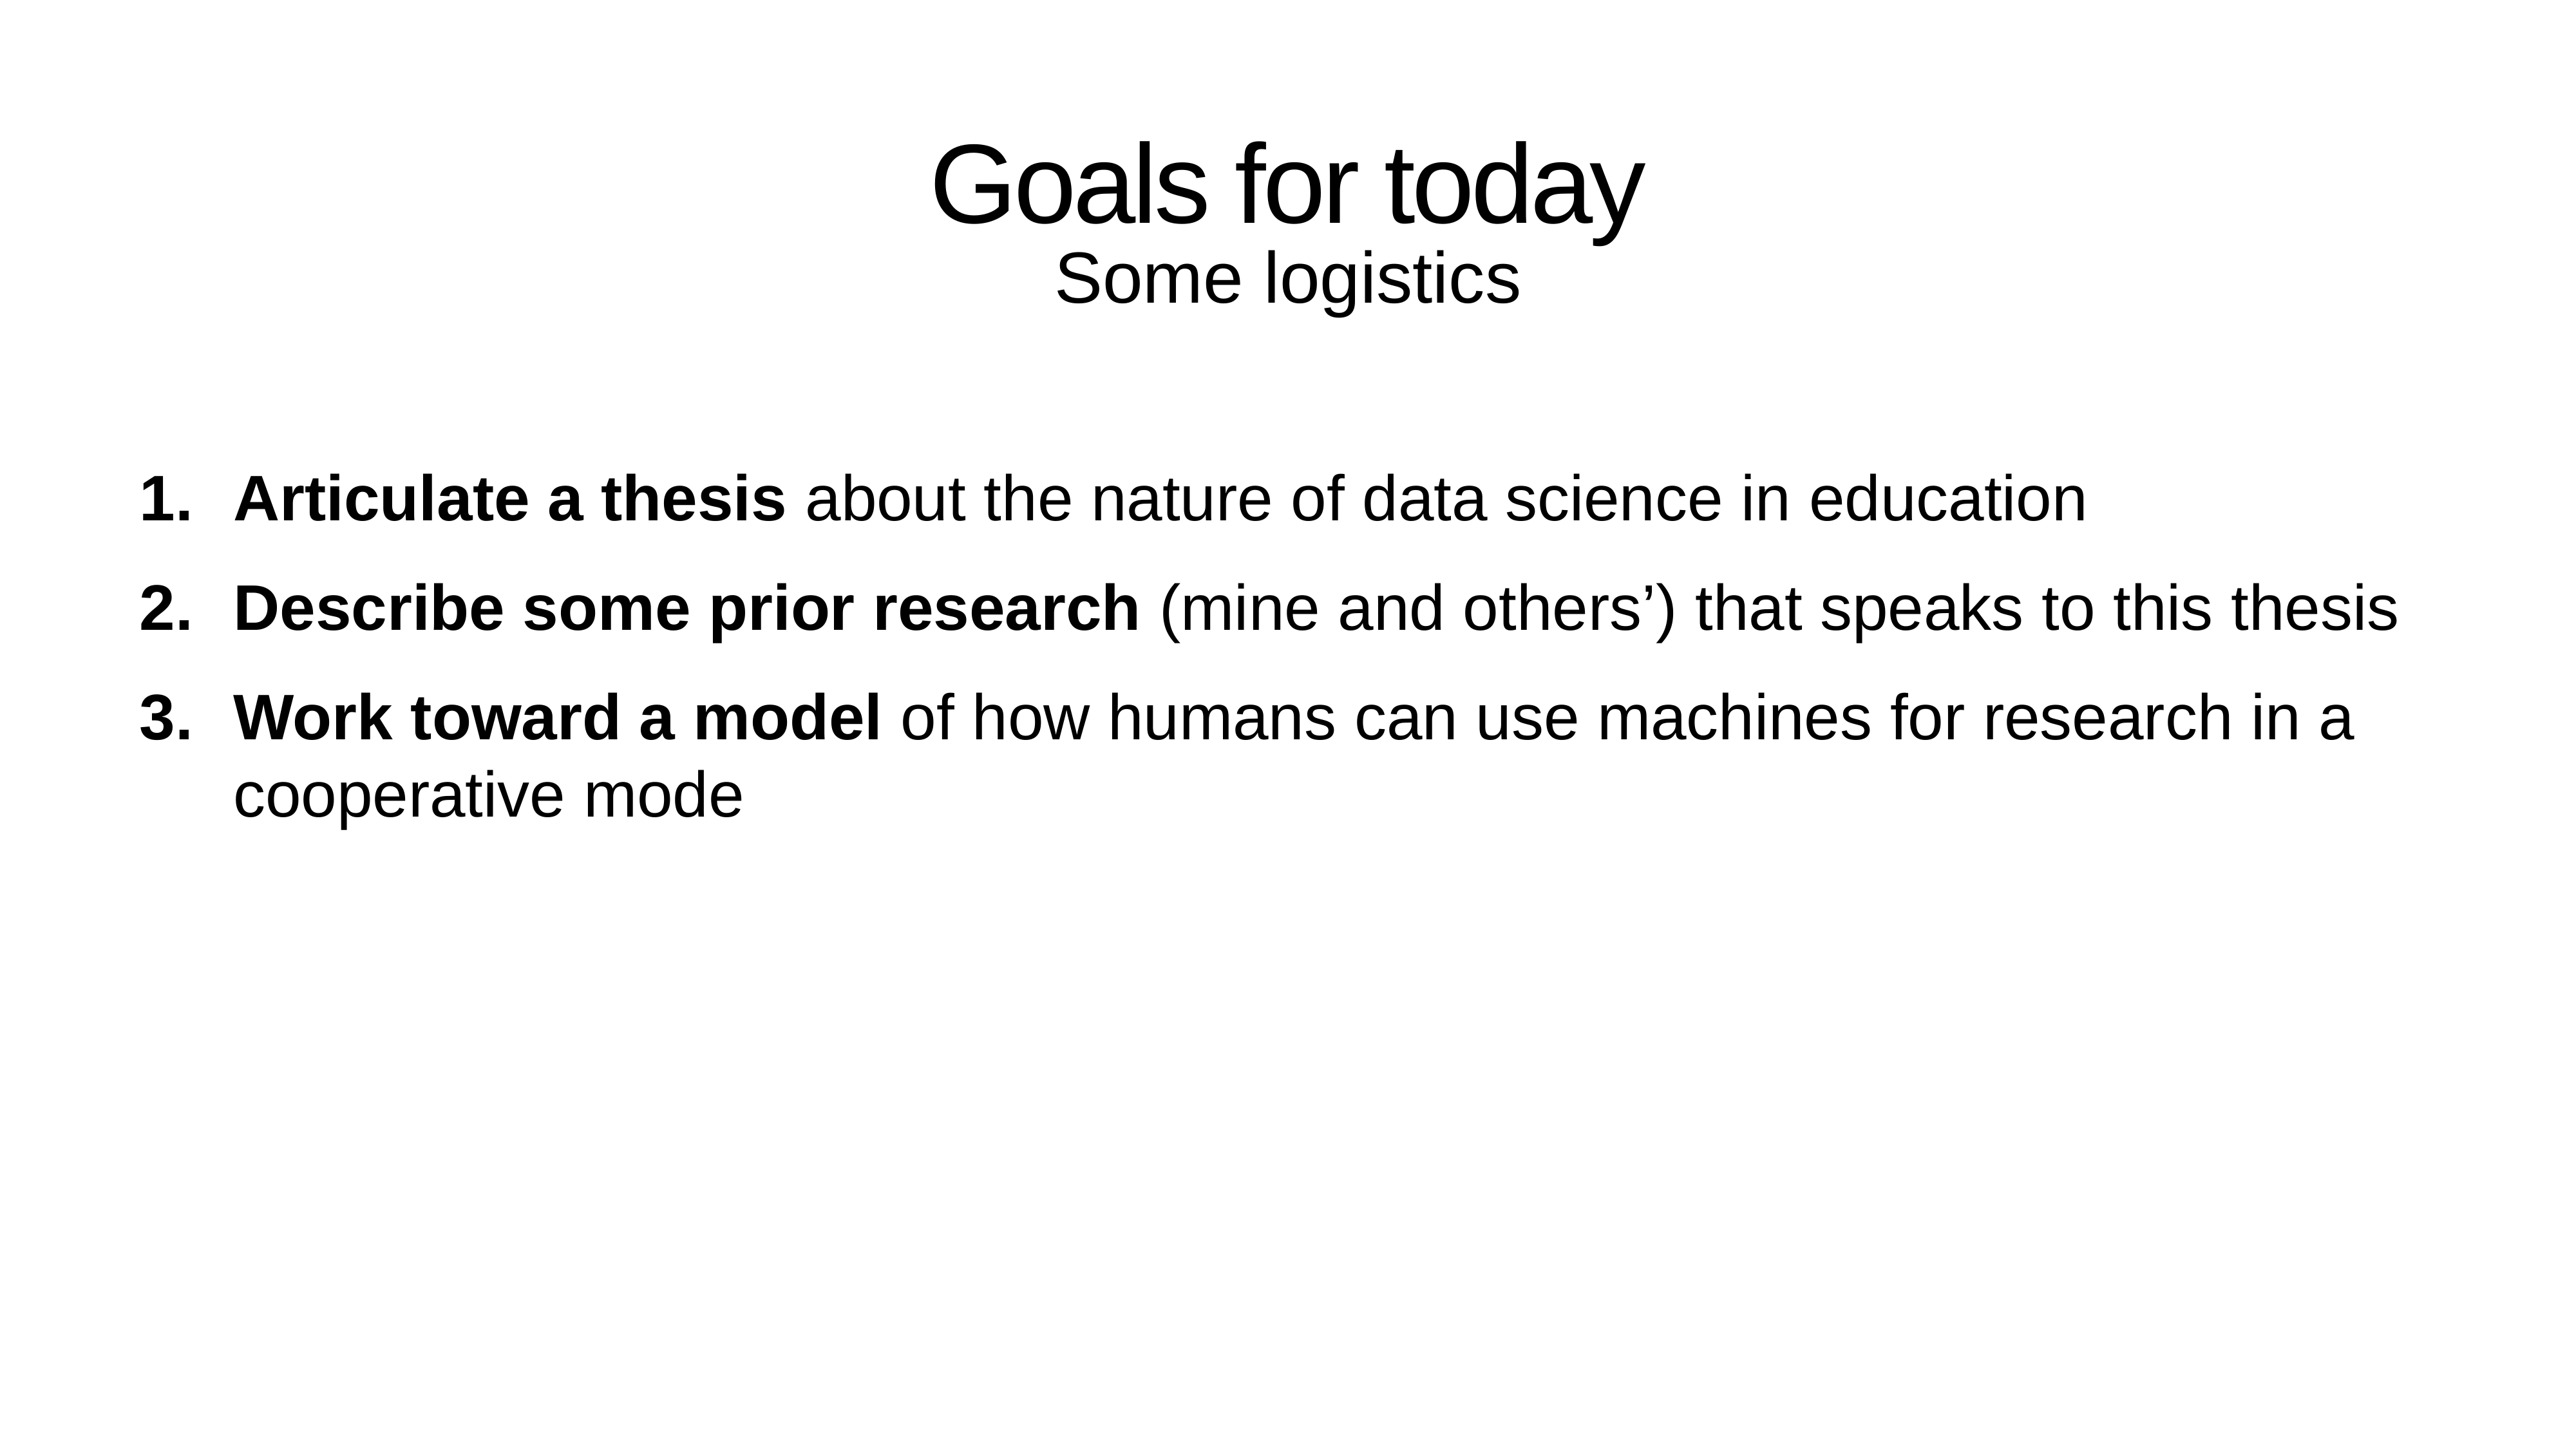

# Goals for today
Some logistics
Articulate a thesis about the nature of data science in education
Describe some prior research (mine and others’) that speaks to this thesis
Work toward a model of how humans can use machines for research in a cooperative mode